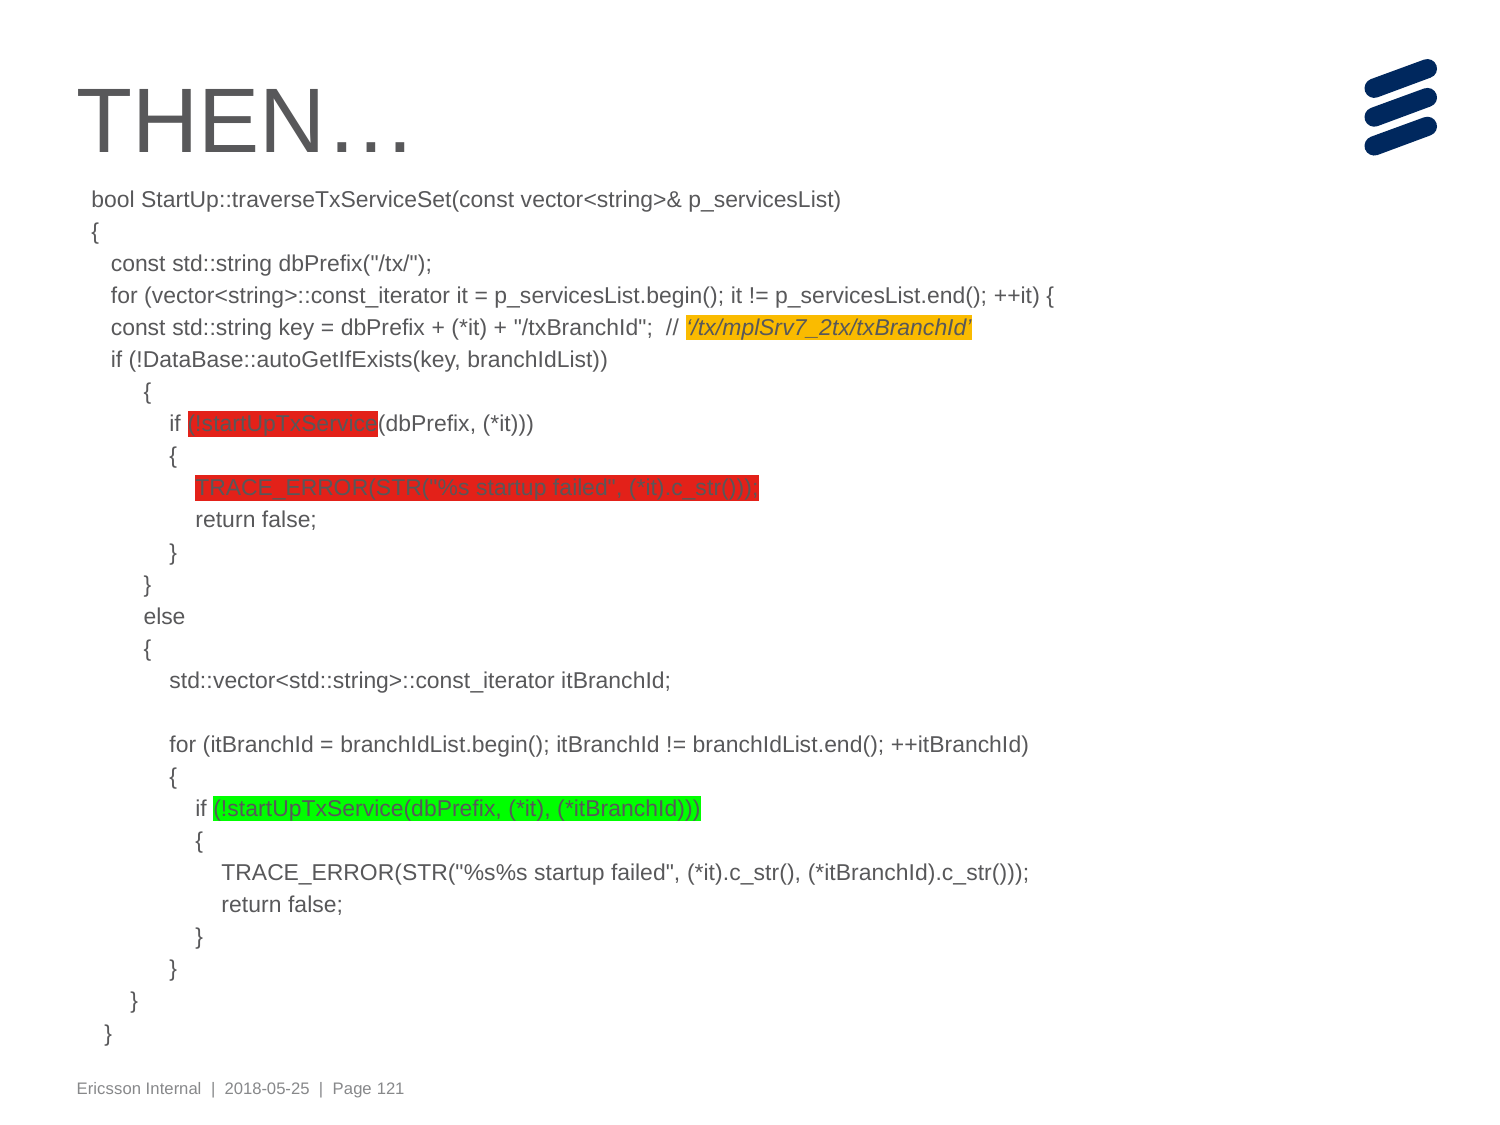

# THEN…
bool StartUp::traverseTxServiceSet(const vector<string>& p_servicesList)
{
   const std::string dbPrefix("/tx/");
   for (vector<string>::const_iterator it = p_servicesList.begin(); it != p_servicesList.end(); ++it) {
   const std::string key = dbPrefix + (*it) + "/txBranchId";  // ‘/tx/mplSrv7_2tx/txBranchId’
   if (!DataBase::autoGetIfExists(key, branchIdList))
        {
            if (!startUpTxService(dbPrefix, (*it)))
            {
                TRACE_ERROR(STR("%s startup failed", (*it).c_str()));
                return false;
            }
        }
        else
        {
            std::vector<std::string>::const_iterator itBranchId;

            for (itBranchId = branchIdList.begin(); itBranchId != branchIdList.end(); ++itBranchId)
            {
                if (!startUpTxService(dbPrefix, (*it), (*itBranchId)))
                {
                    TRACE_ERROR(STR("%s%s startup failed", (*it).c_str(), (*itBranchId).c_str()));
                    return false;
                }
            }
      }
  }